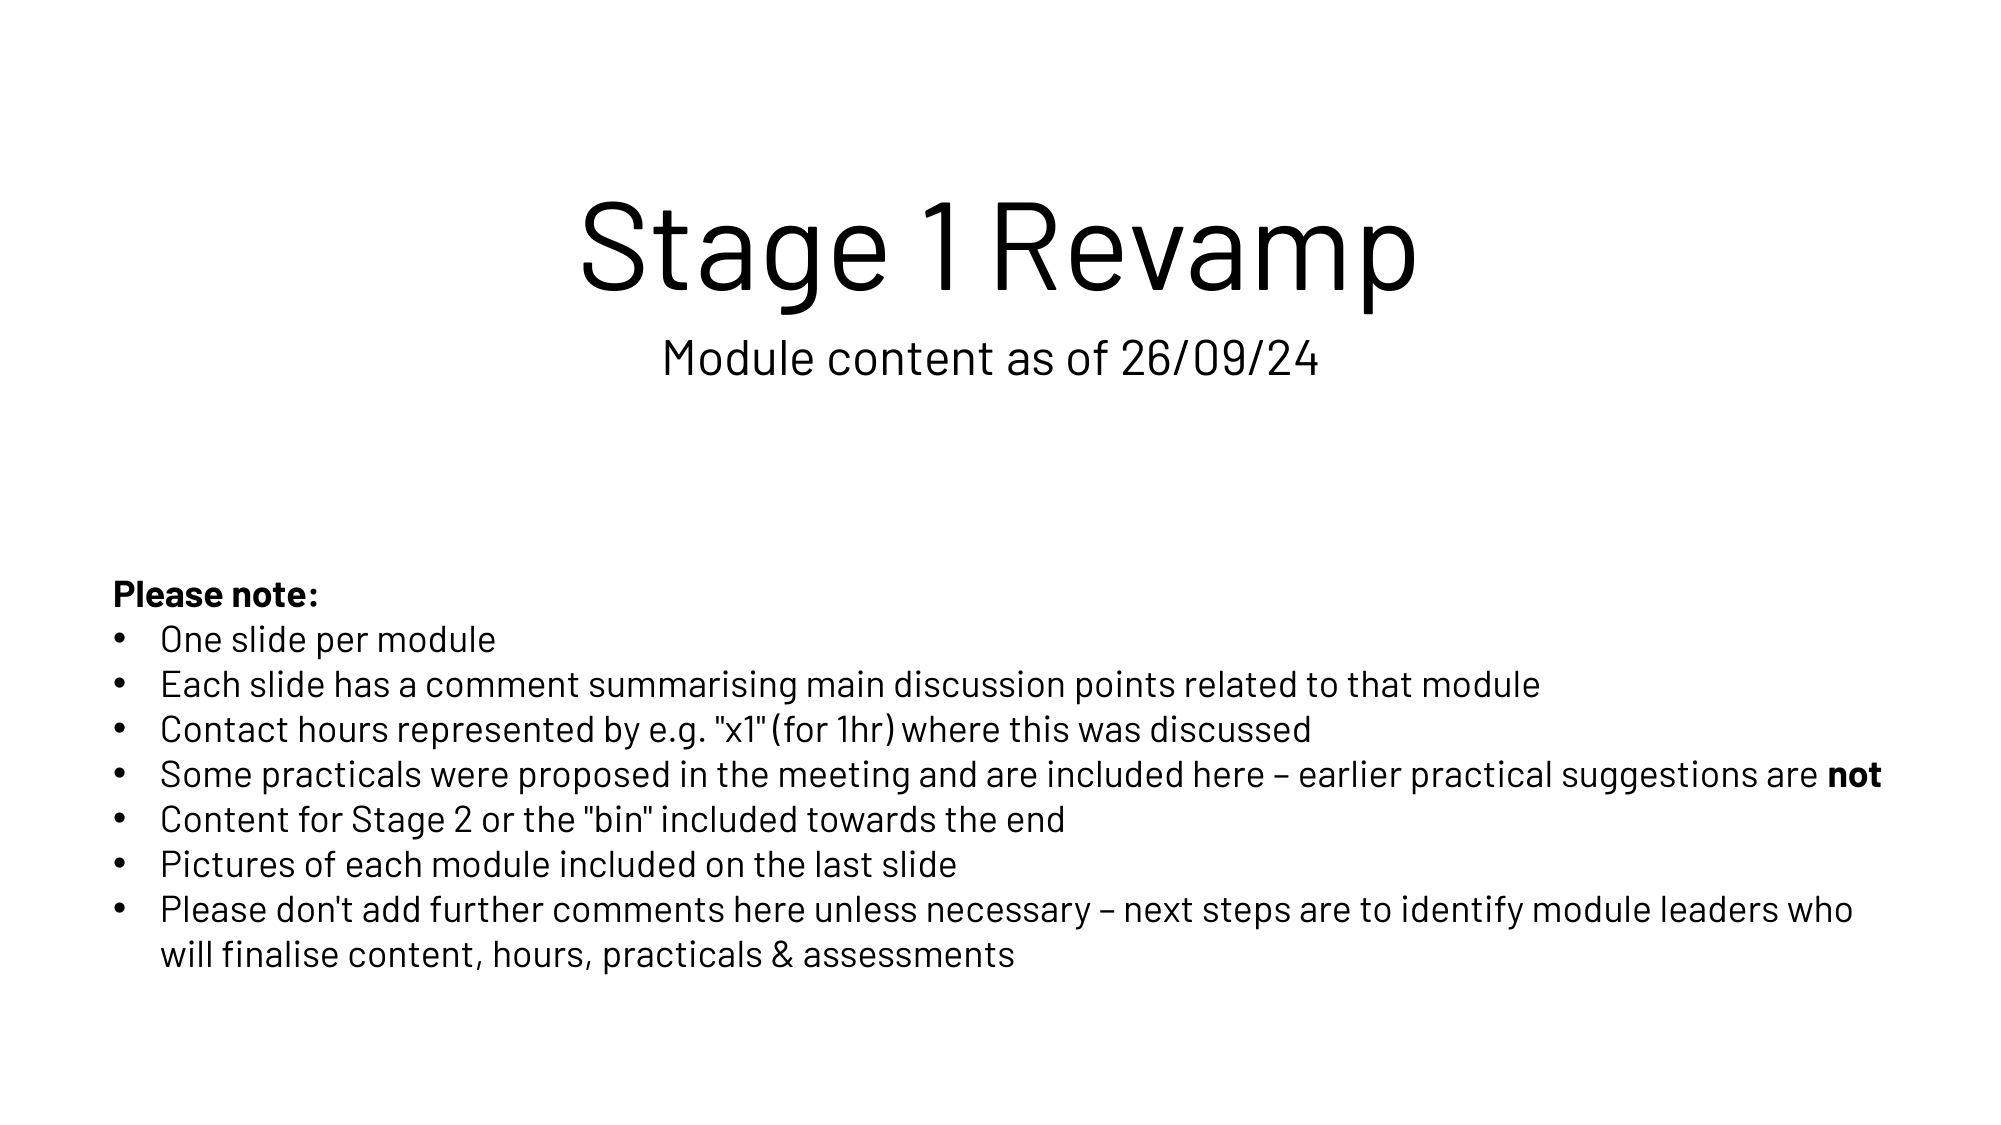

# Stage 1 Revamp
Module content as of 26/09/24
Please note:
One slide per module
Each slide has a comment summarising main discussion points related to that module
Contact hours represented by e.g. "x1" (for 1hr) where this was discussed
Some practicals were proposed in the meeting and are included here – earlier practical suggestions are not
Content for Stage 2 or the "bin" included towards the end
Pictures of each module included on the last slide
Please don't add further comments here unless necessary – next steps are to identify module leaders who will finalise content, hours, practicals & assessments